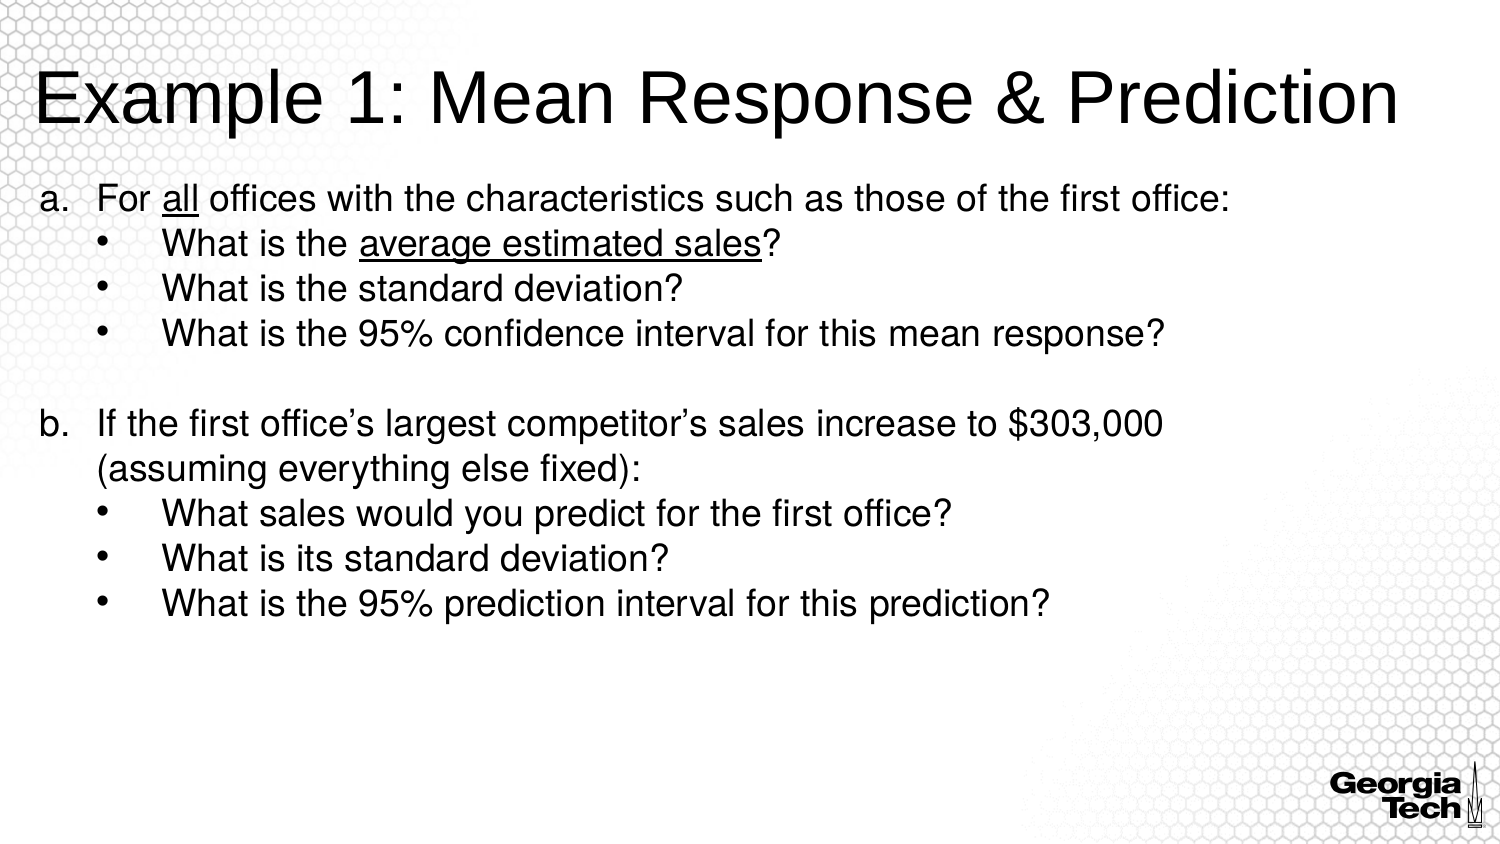

# Example 1: Mean Response & Prediction
For all offices with the characteristics such as those of the first office:
What is the average estimated sales?
What is the standard deviation?
What is the 95% confidence interval for this mean response?

If the first office’s largest competitor’s sales increase to $303,000 (assuming everything else fixed):
What sales would you predict for the first office?
What is its standard deviation?
What is the 95% prediction interval for this prediction?